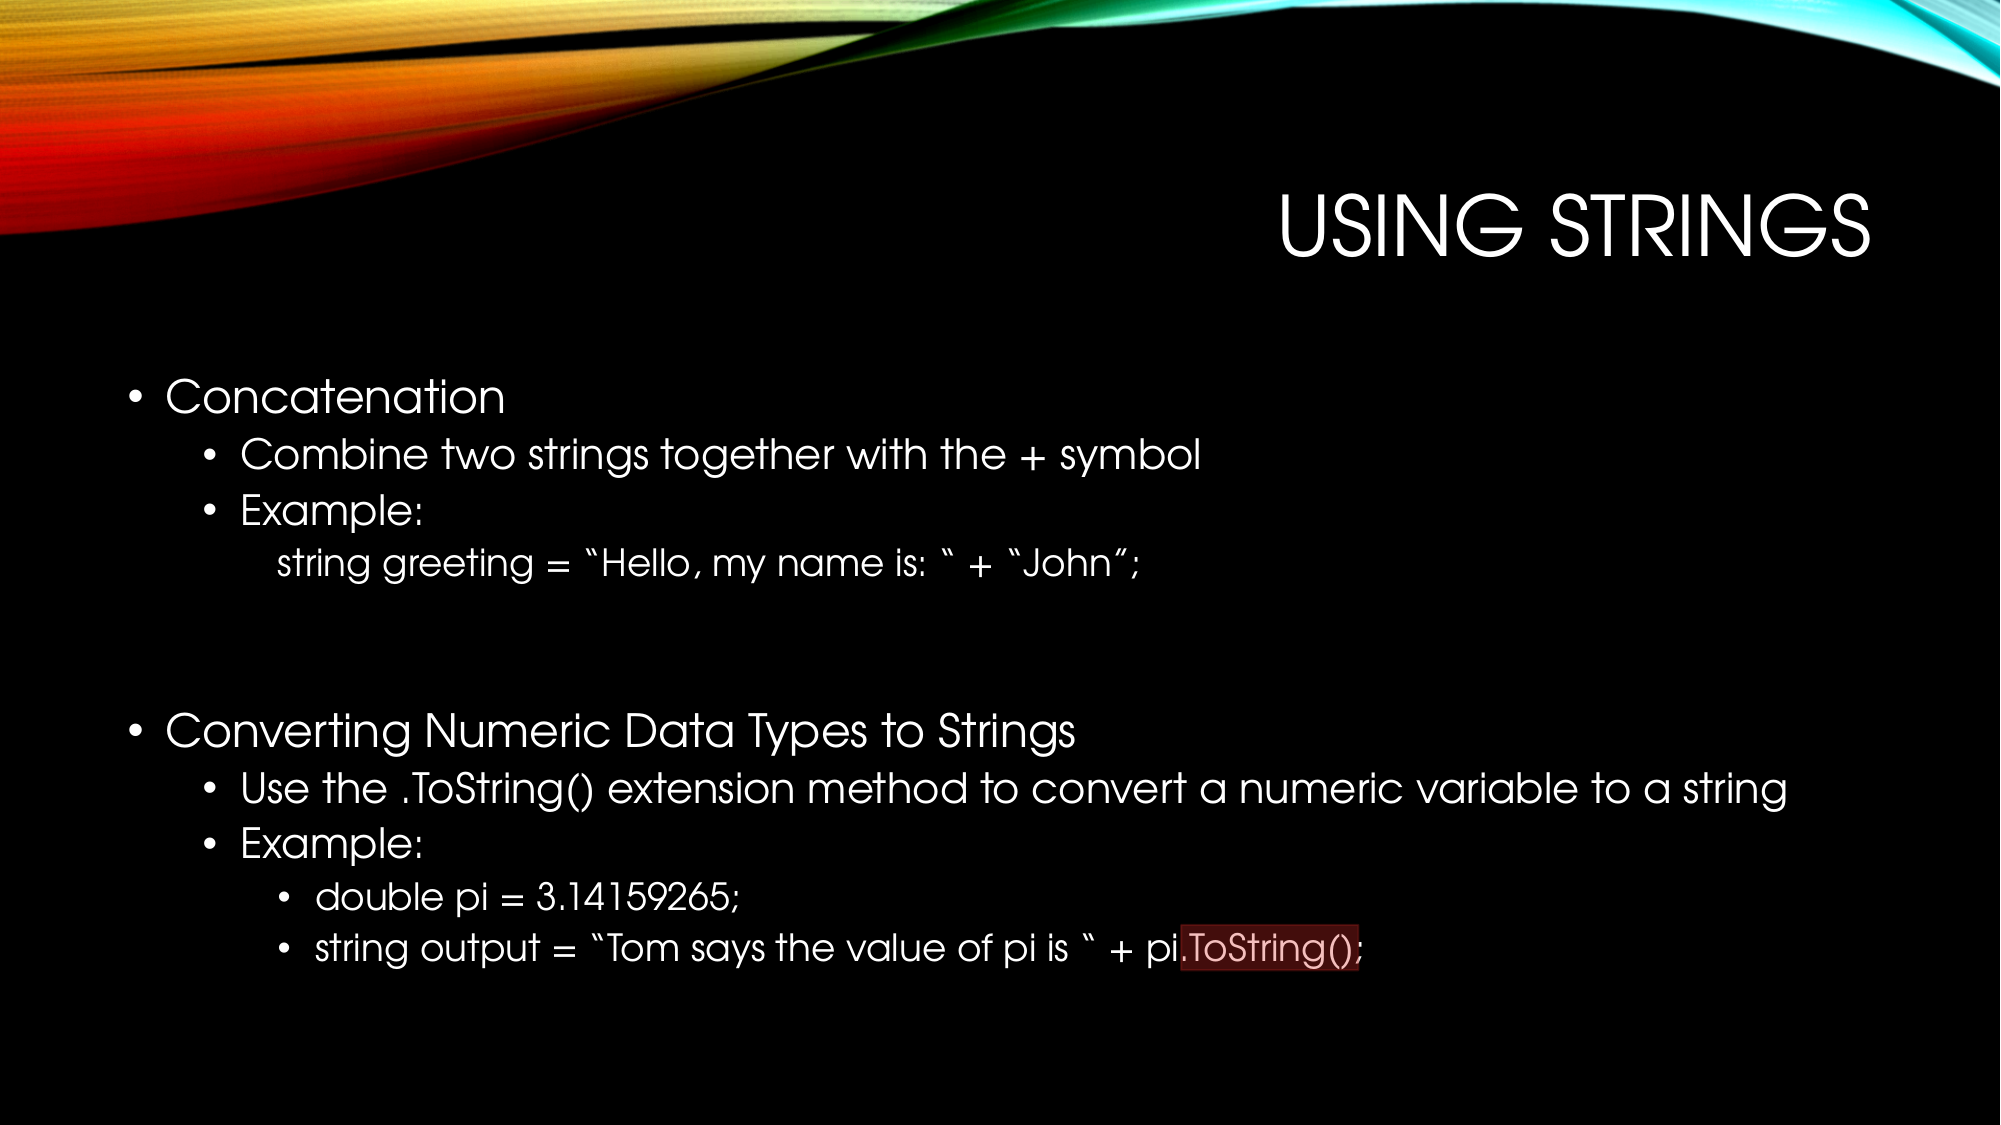

# Using Strings
Concatenation
Combine two strings together with the + symbol
Example:
string greeting = “Hello, my name is: “ + “John”;

Converting Numeric Data Types to Strings
Use the .ToString() extension method to convert a numeric variable to a string
Example:
double pi = 3.14159265;
string output = “Tom says the value of pi is “ + pi.ToString();